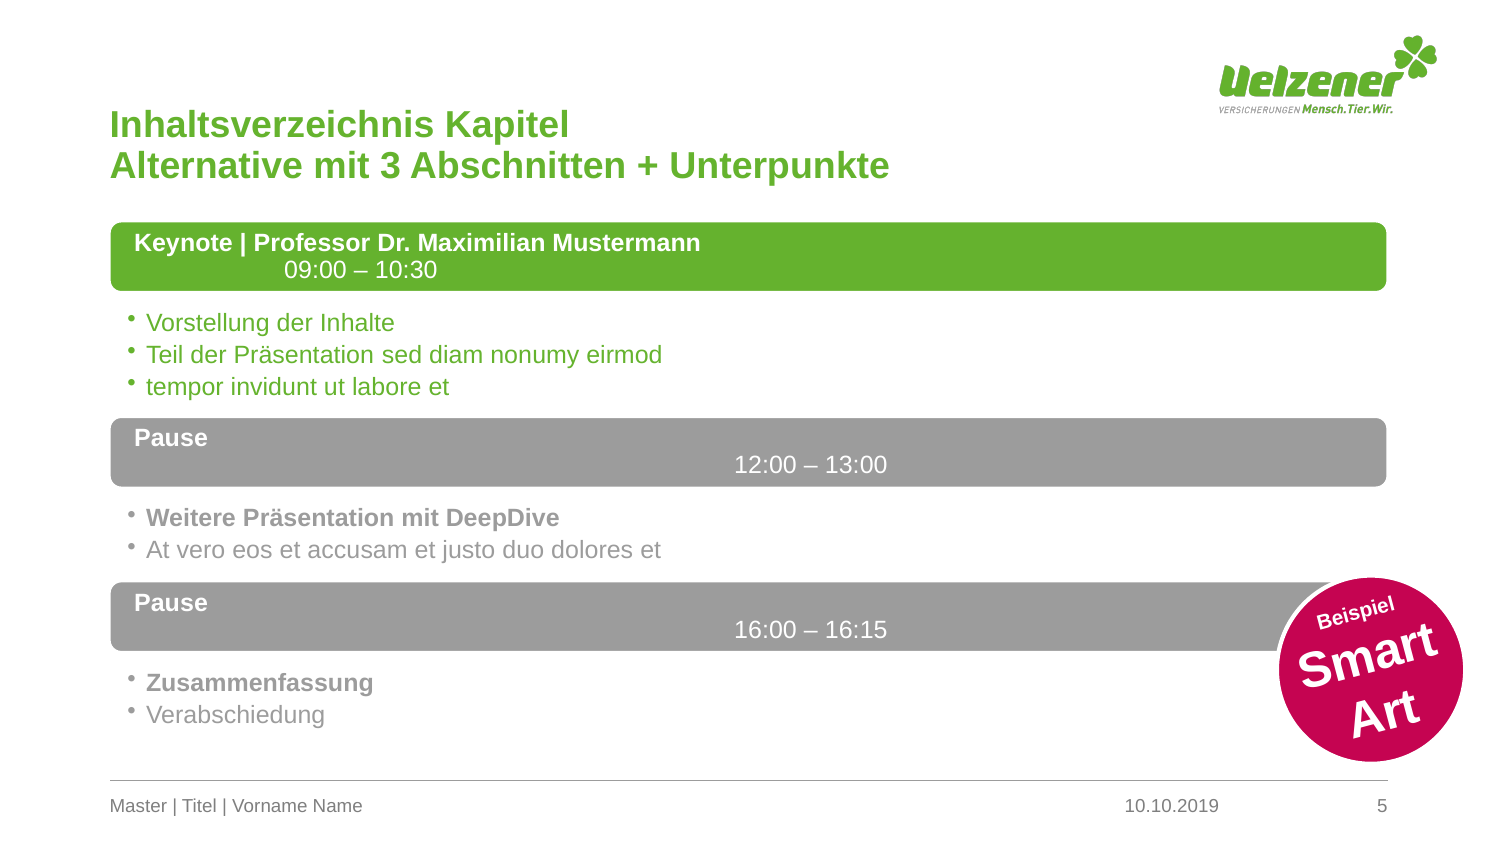

# Inhaltsverzeichnis Kapitel Alternative mit 3 Abschnitten + Unterpunkte
Keynote | Professor Dr. Maximilian Mustermann						09:00 – 10:30
Vorstellung der Inhalte
Teil der Präsentation sed diam nonumy eirmod
tempor invidunt ut labore et
Pause												12:00 – 13:00
Weitere Präsentation mit DeepDive
At vero eos et accusam et justo duo dolores et
Pause												16:00 – 16:15
Zusammenfassung
Verabschiedung
Beispiel
Smart
Art
Master | Titel | Vorname Name
10.10.2019
5